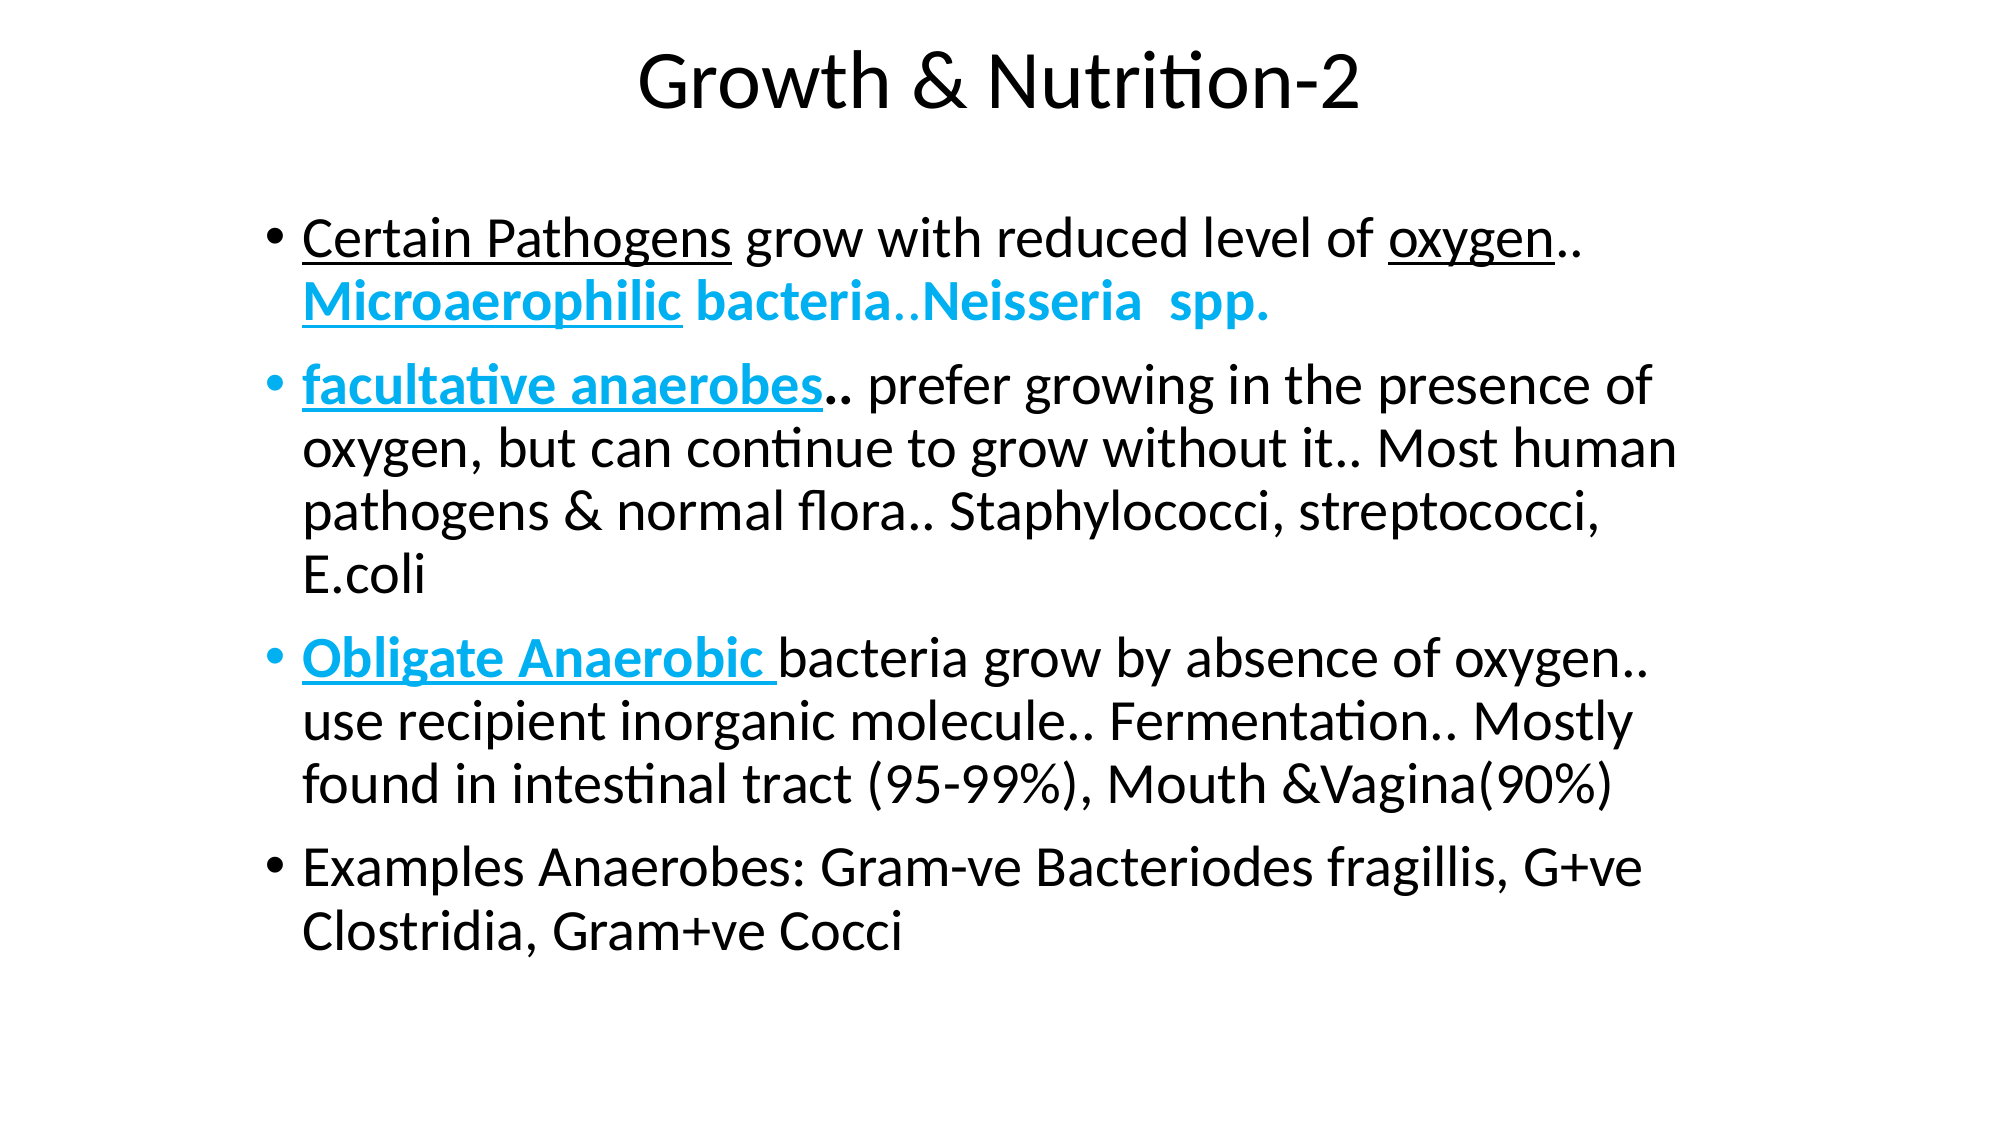

# Growth & Nutrition-2
Certain Pathogens grow with reduced level of oxygen.. Microaerophilic bacteria..Neisseria  spp.
facultative anaerobes.. prefer growing in the presence of oxygen, but can continue to grow without it.. Most human pathogens & normal flora.. Staphylococci, streptococci, E.coli
Obligate Anaerobic bacteria grow by absence of oxygen.. use recipient inorganic molecule.. Fermentation.. Mostly found in intestinal tract (95-99%), Mouth &Vagina(90%)
Examples Anaerobes: Gram-ve Bacteriodes fragillis, G+ve Clostridia, Gram+ve Cocci